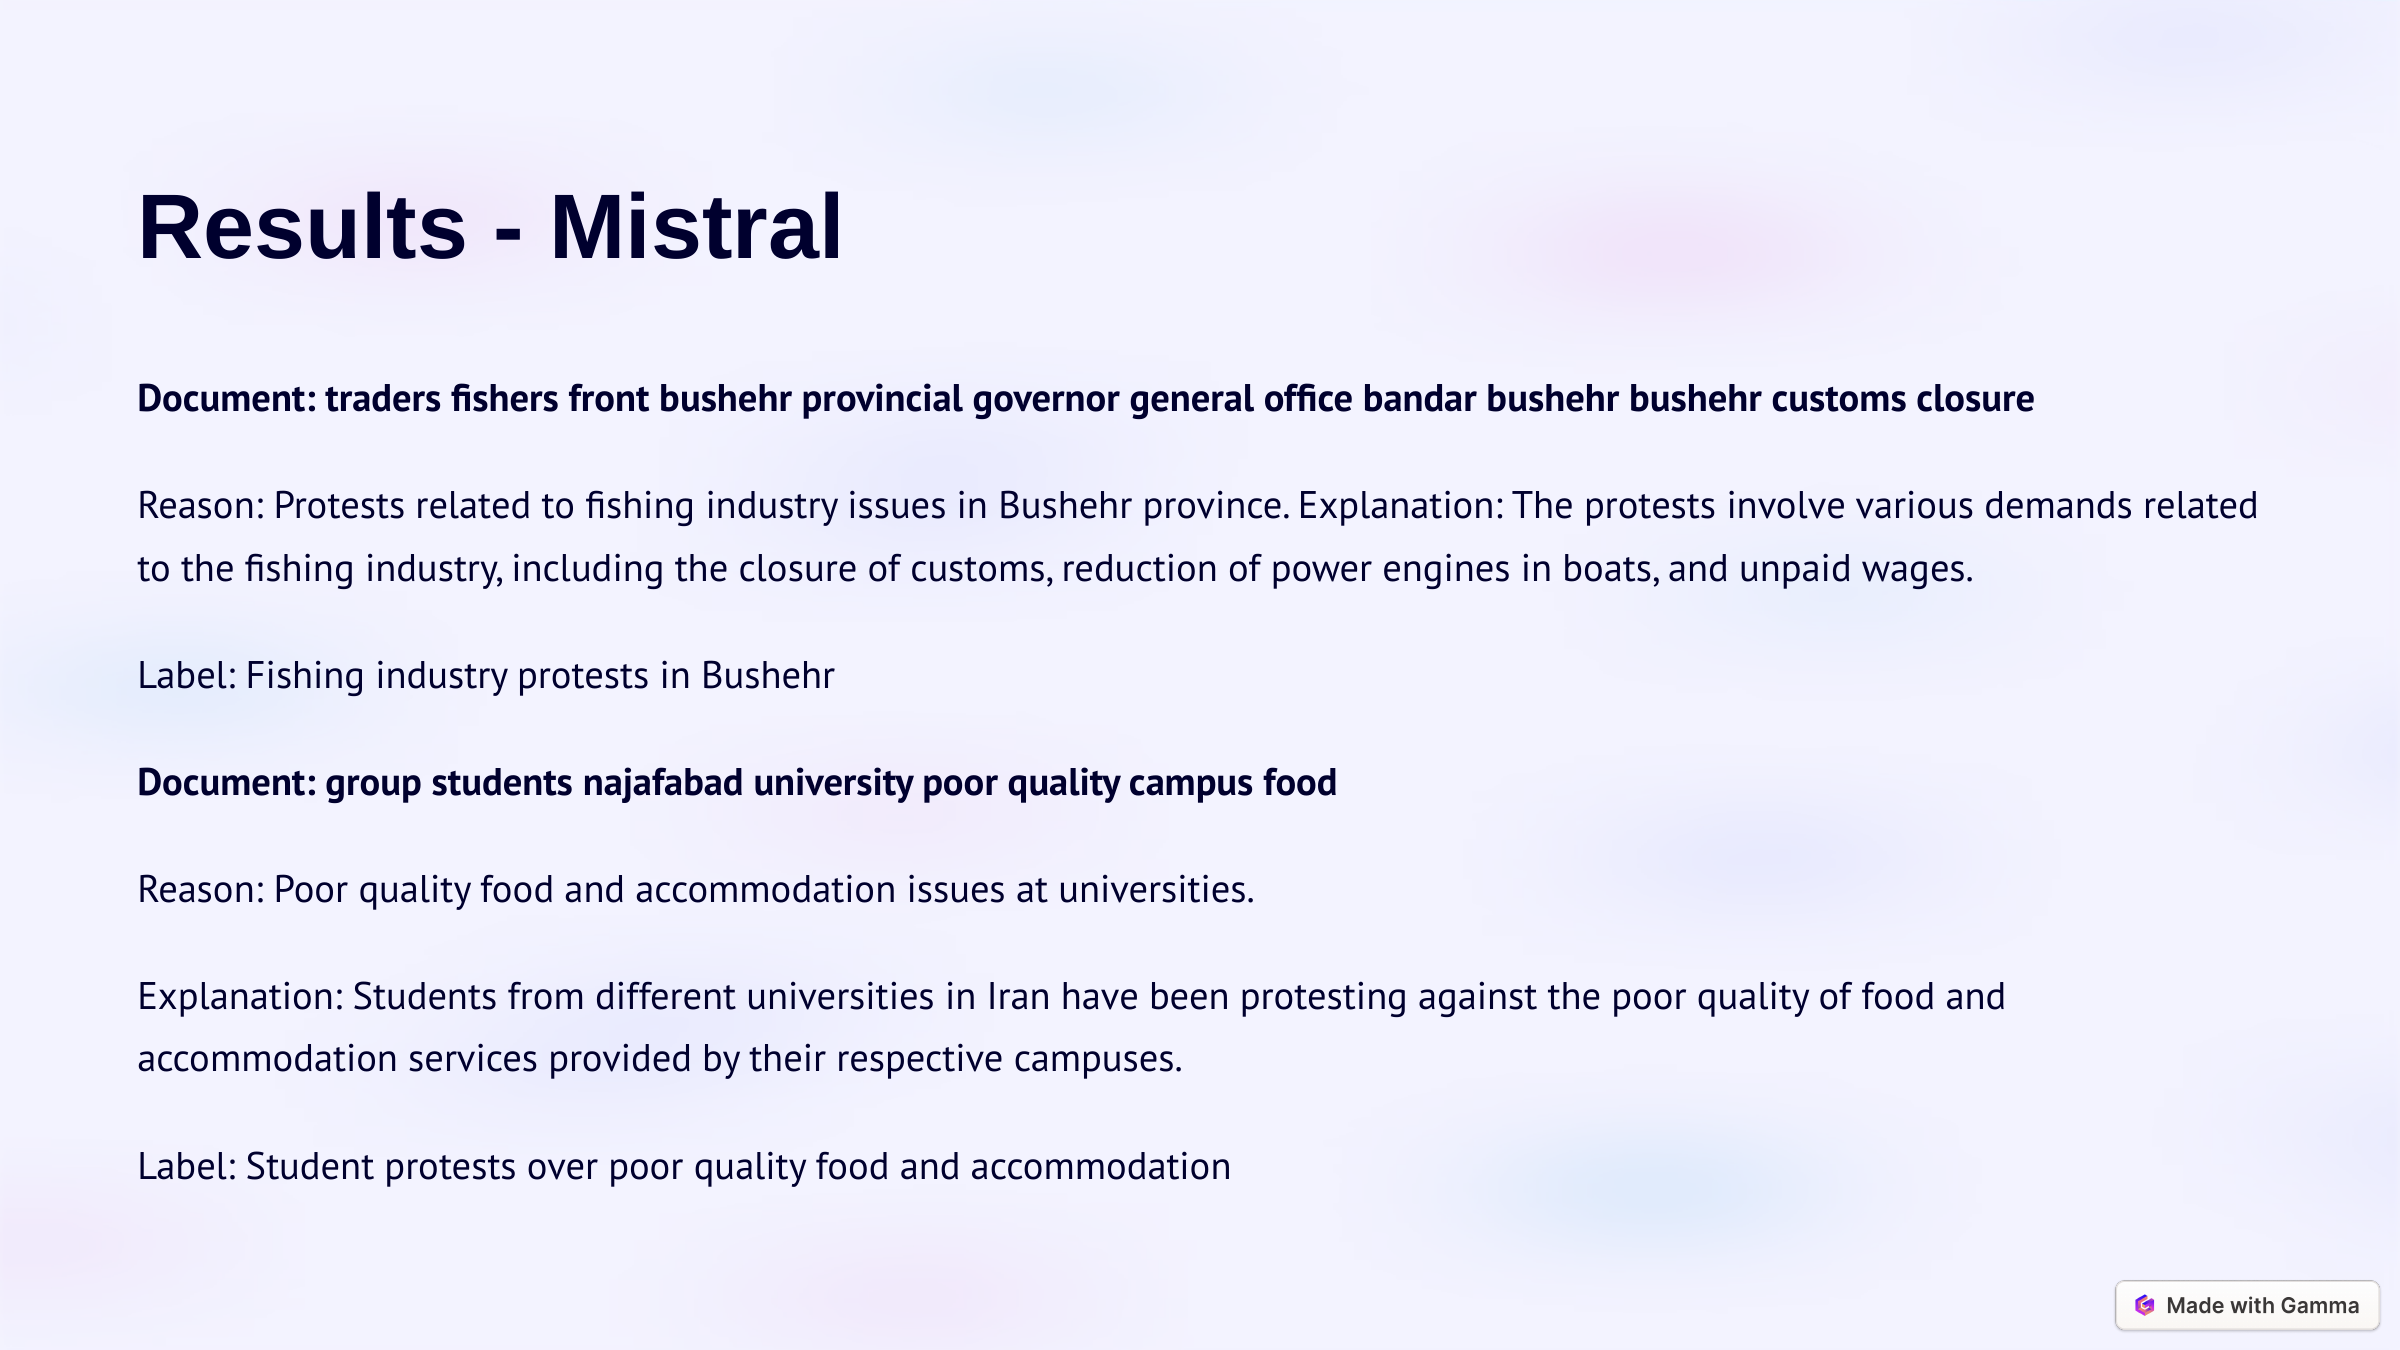

Results - Mistral
Document: traders fishers front bushehr provincial governor general office bandar bushehr bushehr customs closure
Reason: Protests related to fishing industry issues in Bushehr province. Explanation: The protests involve various demands related to the fishing industry, including the closure of customs, reduction of power engines in boats, and unpaid wages.
Label: Fishing industry protests in Bushehr
Document: group students najafabad university poor quality campus food
Reason: Poor quality food and accommodation issues at universities.
Explanation: Students from different universities in Iran have been protesting against the poor quality of food and accommodation services provided by their respective campuses.
Label: Student protests over poor quality food and accommodation